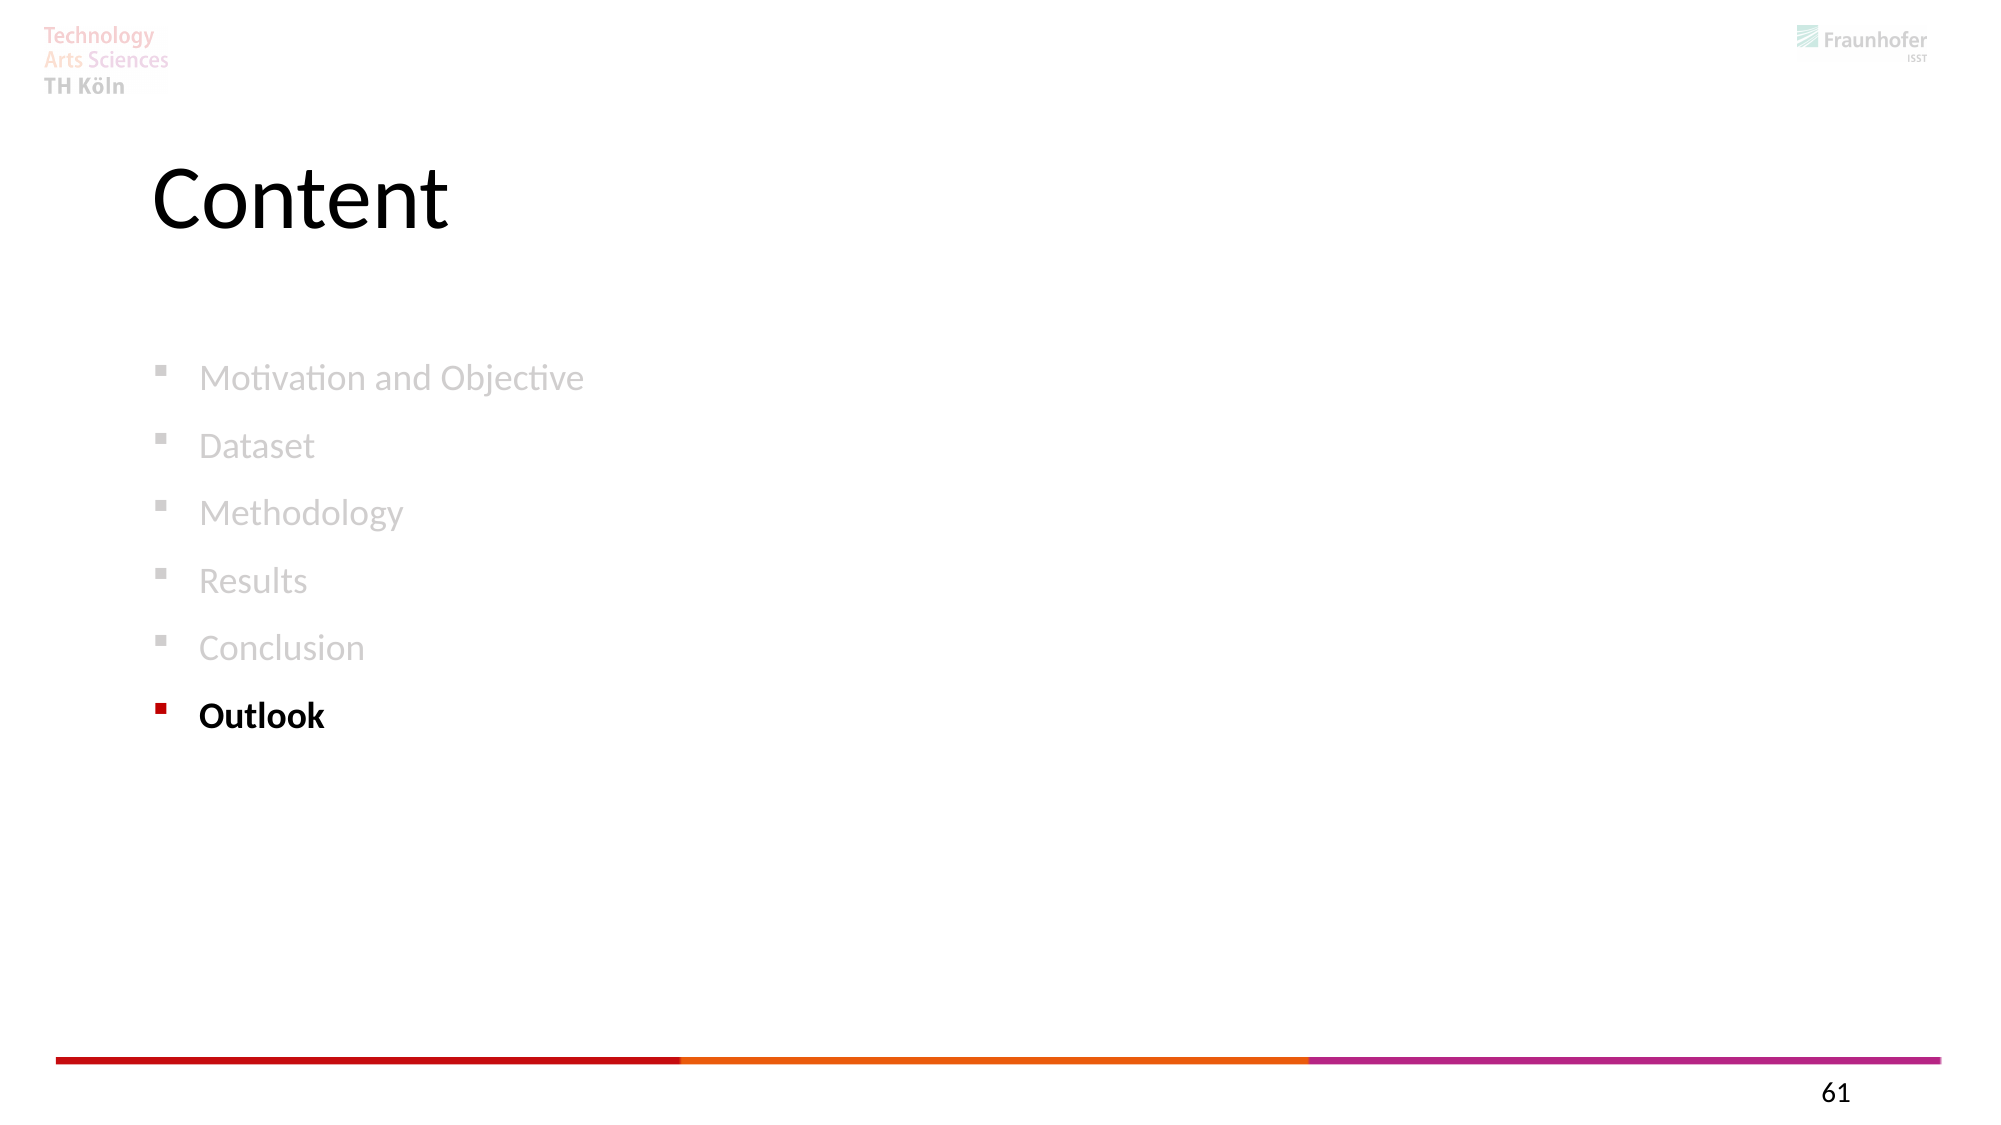

# Content
Motivation and Objective
Dataset
Methodology
Results
Conclusion
Outlook
61